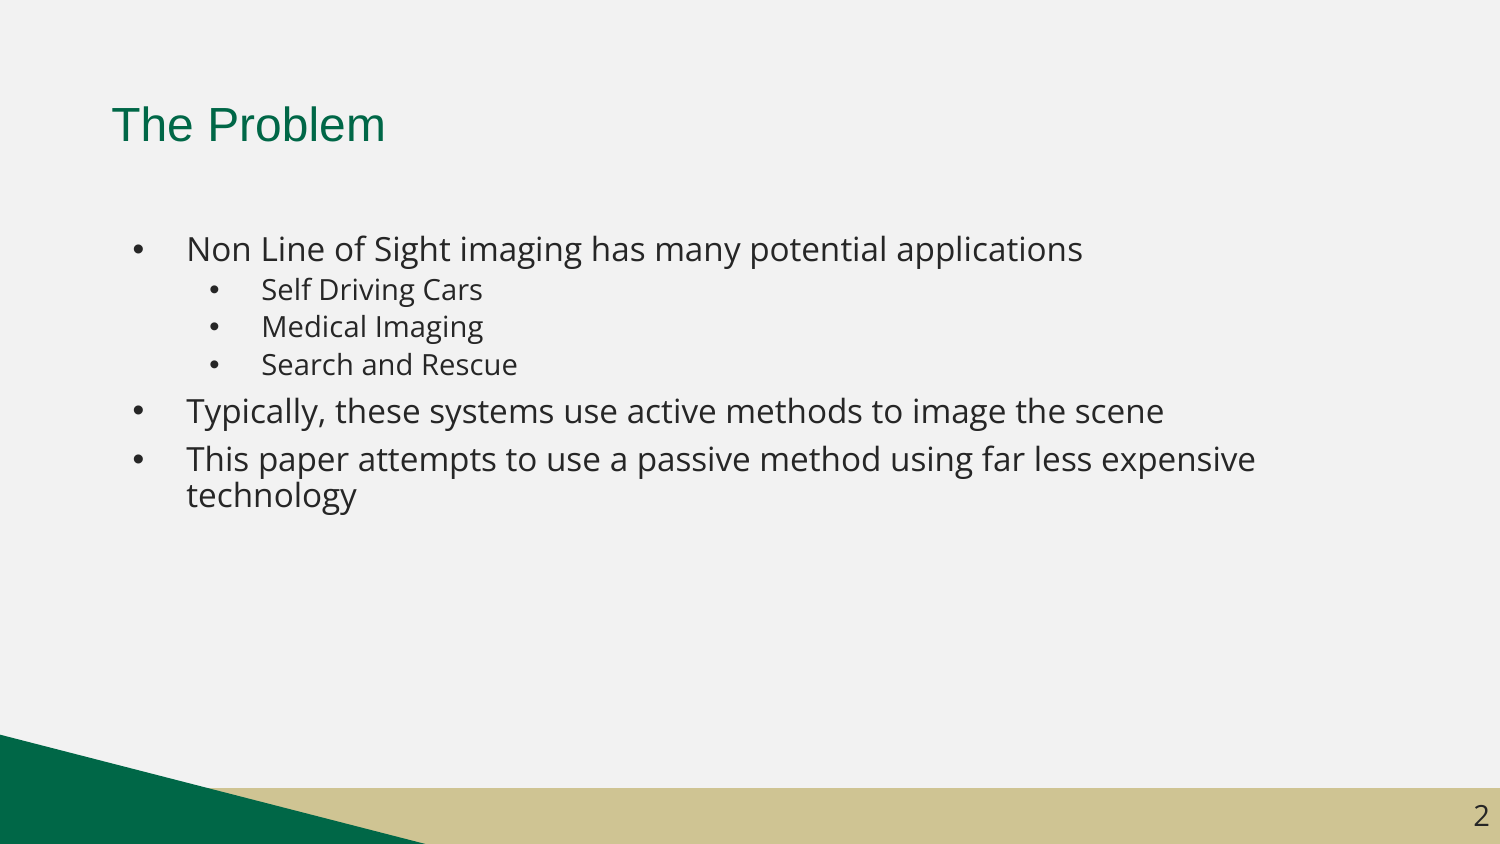

# The Problem
Non Line of Sight imaging has many potential applications
Self Driving Cars
Medical Imaging
Search and Rescue
Typically, these systems use active methods to image the scene
This paper attempts to use a passive method using far less expensive technology